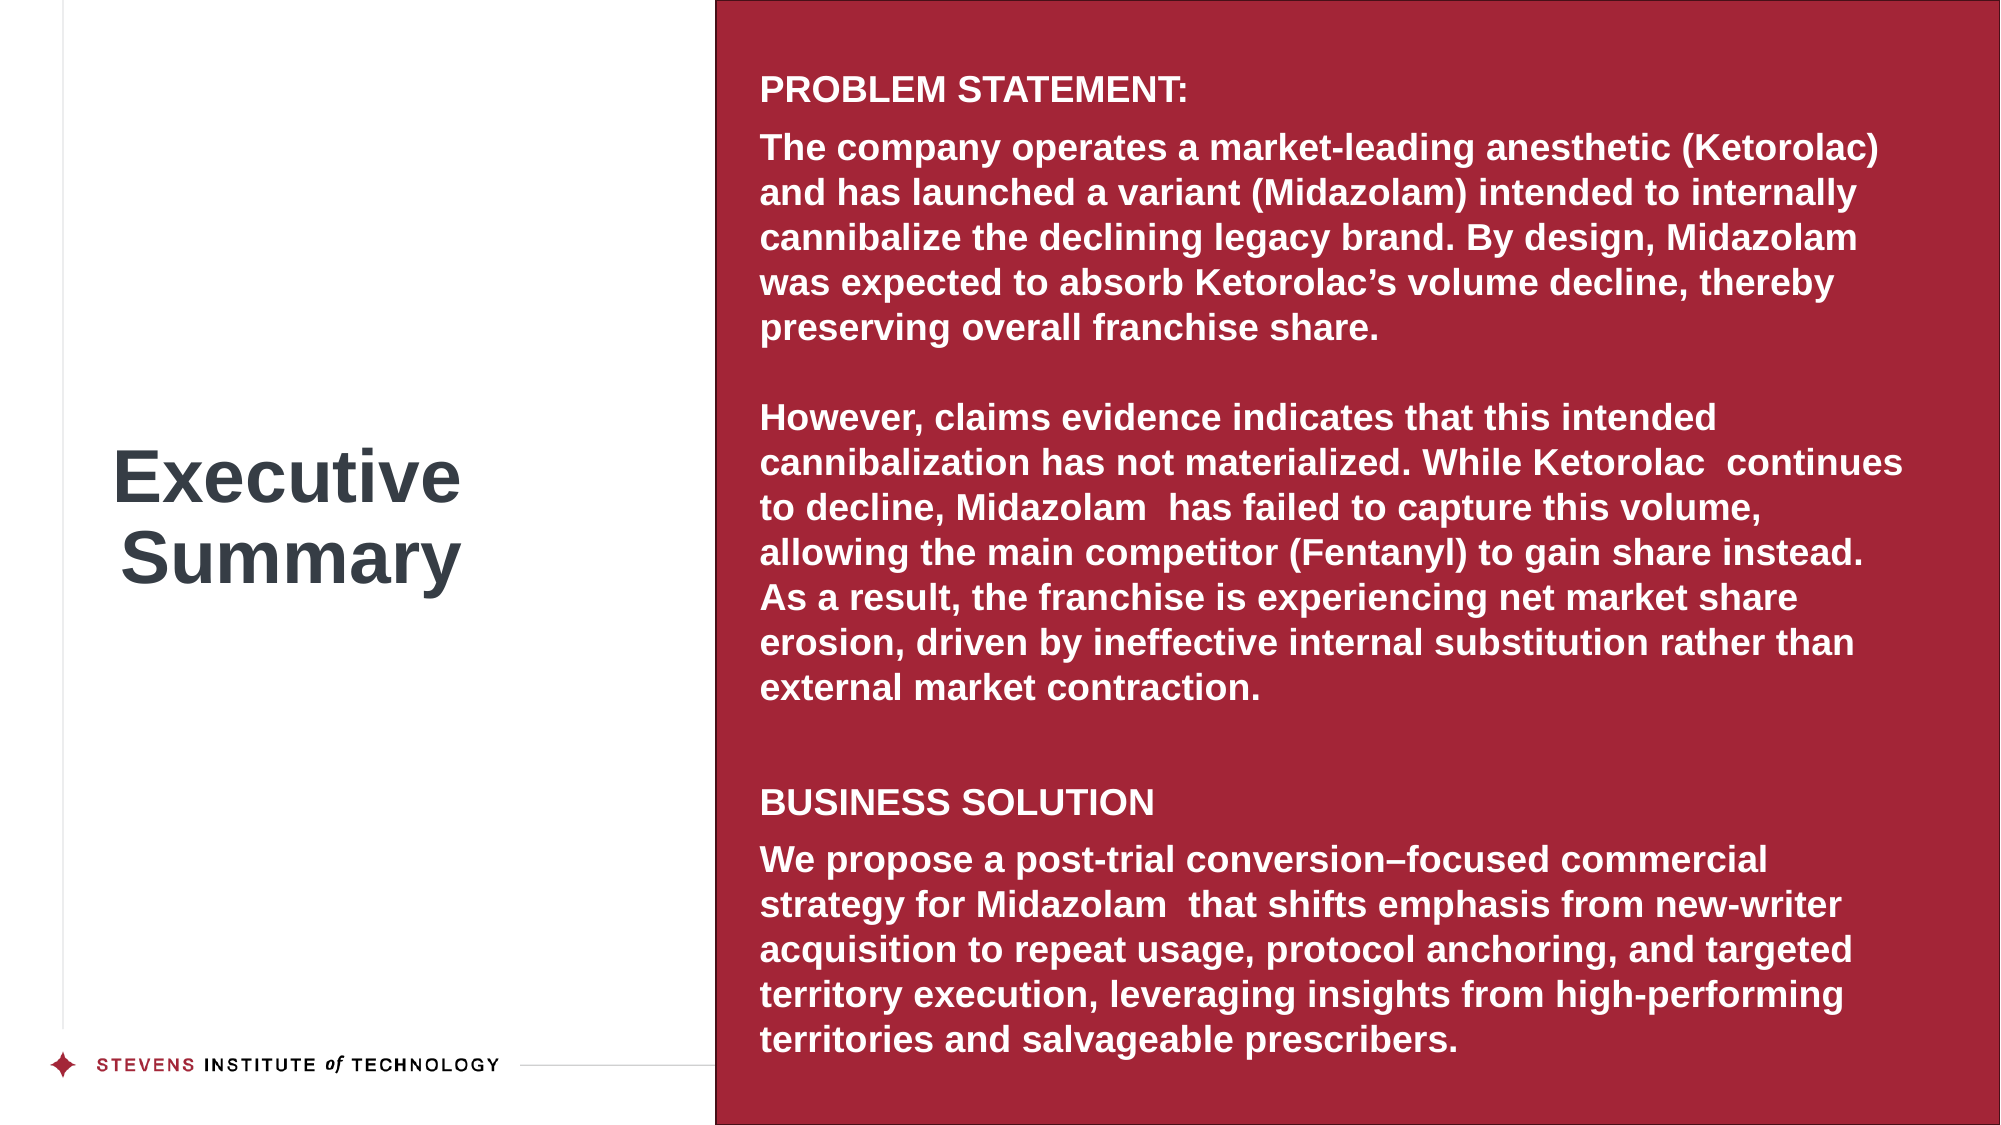

PROBLEM STATEMENT:
The company operates a market-leading anesthetic (Ketorolac) and has launched a variant (Midazolam) intended to internally cannibalize the declining legacy brand. By design, Midazolam  was expected to absorb Ketorolac’s volume decline, thereby preserving overall franchise share.

However, claims evidence indicates that this intended cannibalization has not materialized. While Ketorolac  continues to decline, Midazolam  has failed to capture this volume, allowing the main competitor (Fentanyl) to gain share instead. As a result, the franchise is experiencing net market share erosion, driven by ineffective internal substitution rather than external market contraction.

BUSINESS SOLUTION
We propose a post-trial conversion–focused commercial strategy for Midazolam  that shifts emphasis from new-writer acquisition to repeat usage, protocol anchoring, and targeted territory execution, leveraging insights from high-performing territories and salvageable prescribers.

Executive Summary